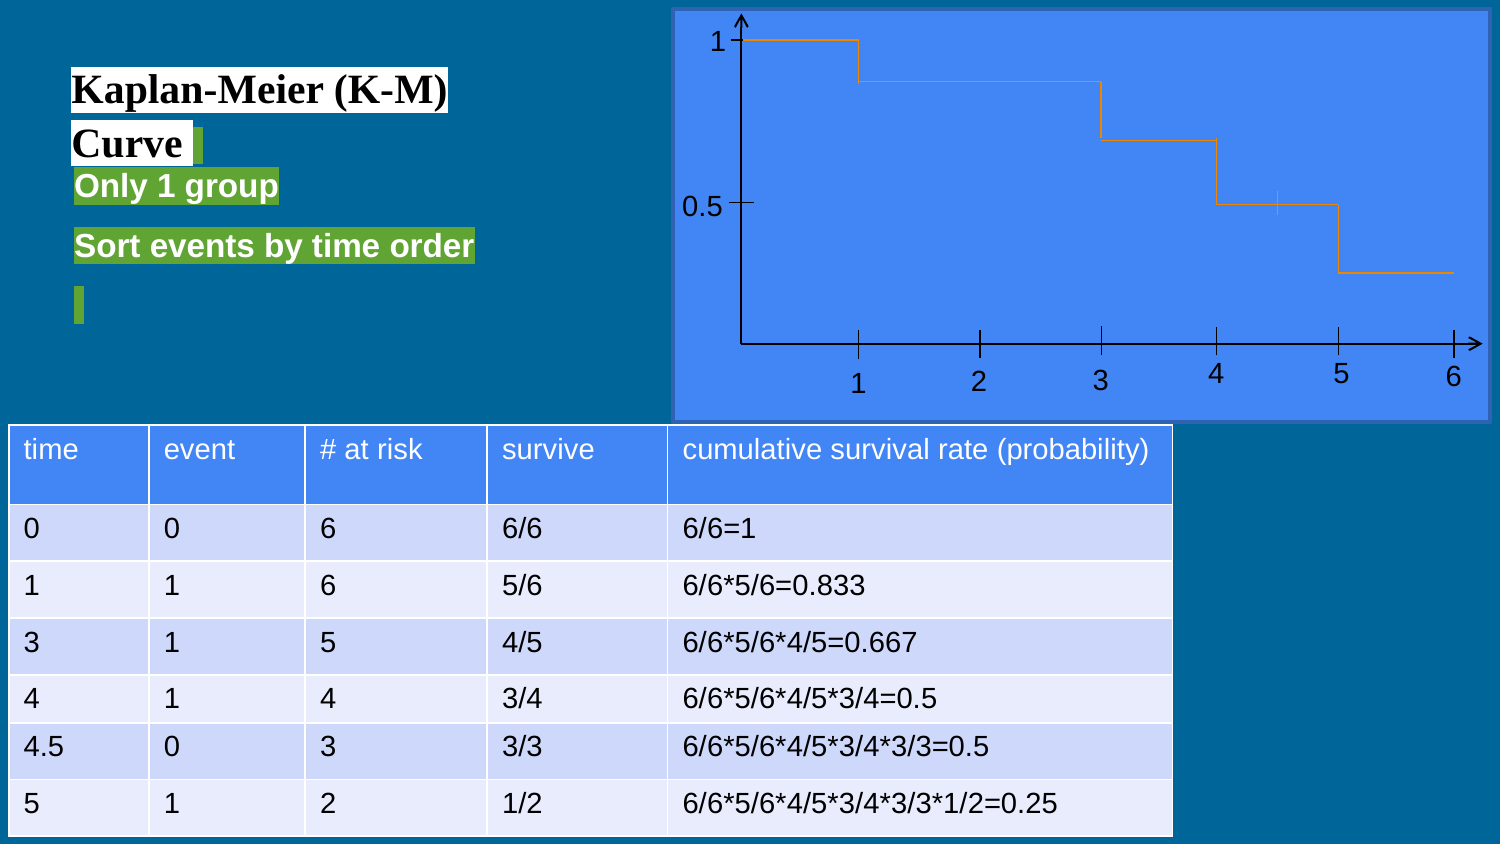

1
Kaplan-Meier (K-M) Curve

Only 1 group
Sort events by time order

0.5
4
5
6
3
2
1
| time | event | # at risk | survive | cumulative survival rate (probability) |
| --- | --- | --- | --- | --- |
| 0 | 0 | 6 | 6/6 | 6/6=1 |
| 1 | 1 | 6 | 5/6 | 6/6\*5/6=0.833 |
| 3 | 1 | 5 | 4/5 | 6/6\*5/6\*4/5=0.667 |
| 4 | 1 | 4 | 3/4 | 6/6\*5/6\*4/5\*3/4=0.5 |
| 4.5 | 0 | 3 | 3/3 | 6/6\*5/6\*4/5\*3/4\*3/3=0.5 |
| 5 | 1 | 2 | 1/2 | 6/6\*5/6\*4/5\*3/4\*3/3\*1/2=0.25 |